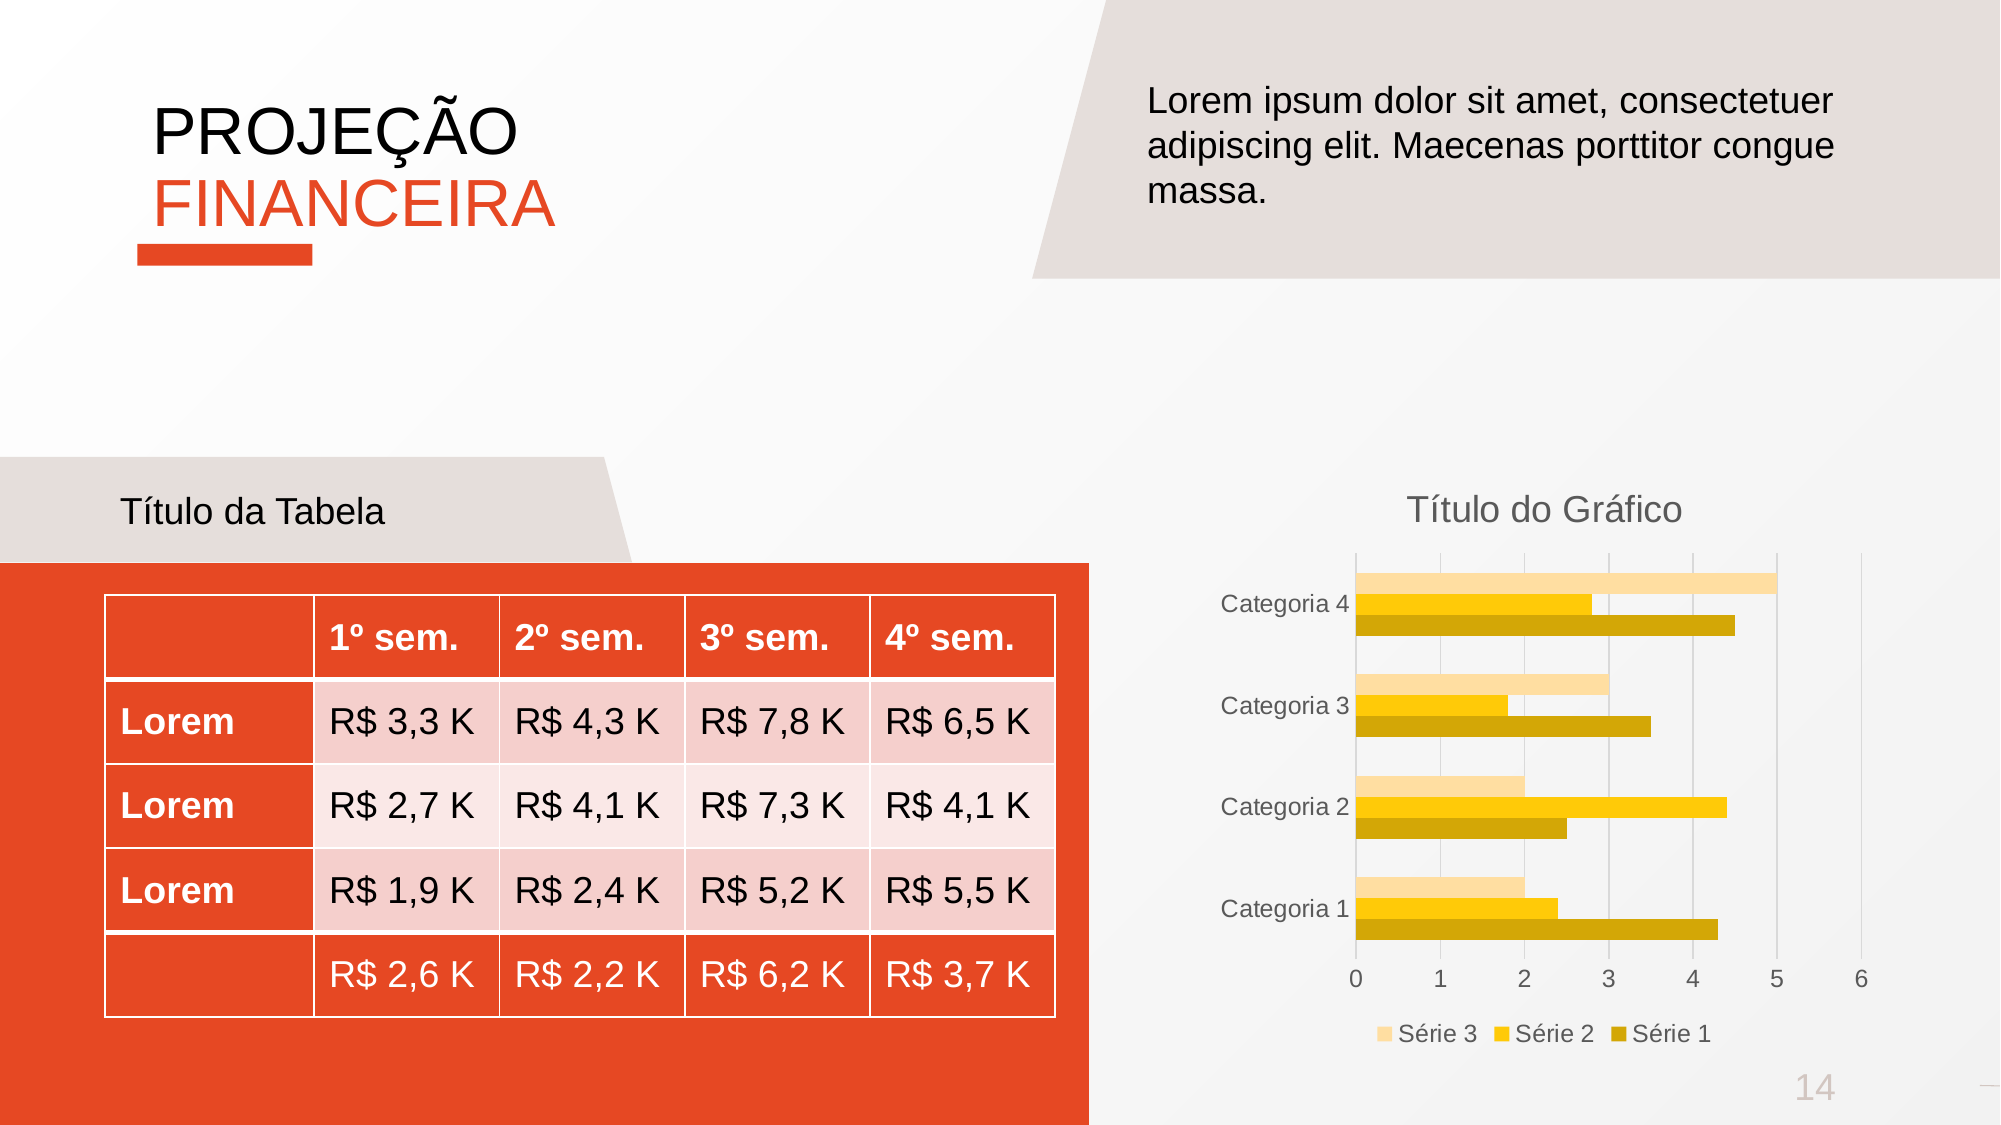

Lorem ipsum dolor sit amet, consectetuer adipiscing elit. Maecenas porttitor congue massa.
# PROJEÇÃO FINANCEIRA

### Chart: Título do Gráfico

| Category | Série 1 | Série 2 | Série 3 |
|---|---|---|---|
| Categoria 1 | 4.3 | 2.4 | 2.0 |
| Categoria 2 | 2.5 | 4.4 | 2.0 |
| Categoria 3 | 3.5 | 1.8 | 3.0 |
| Categoria 4 | 4.5 | 2.8 | 5.0 |
Título da Tabela

|  | 1º sem. | 2º sem. | 3º sem. | 4º sem. |
| --- | --- | --- | --- | --- |
| Lorem | R$ 3,3 K | R$ 4,3 K | R$ 7,8 K | R$ 6,5 K |
| Lorem | R$ 2,7 K | R$ 4,1 K | R$ 7,3 K | R$ 4,1 K |
| Lorem | R$ 1,9 K | R$ 2,4 K | R$ 5,2 K | R$ 5,5 K |
|  | R$ 2,6 K | R$ 2,2 K | R$ 6,2 K | R$ 3,7 K |
14